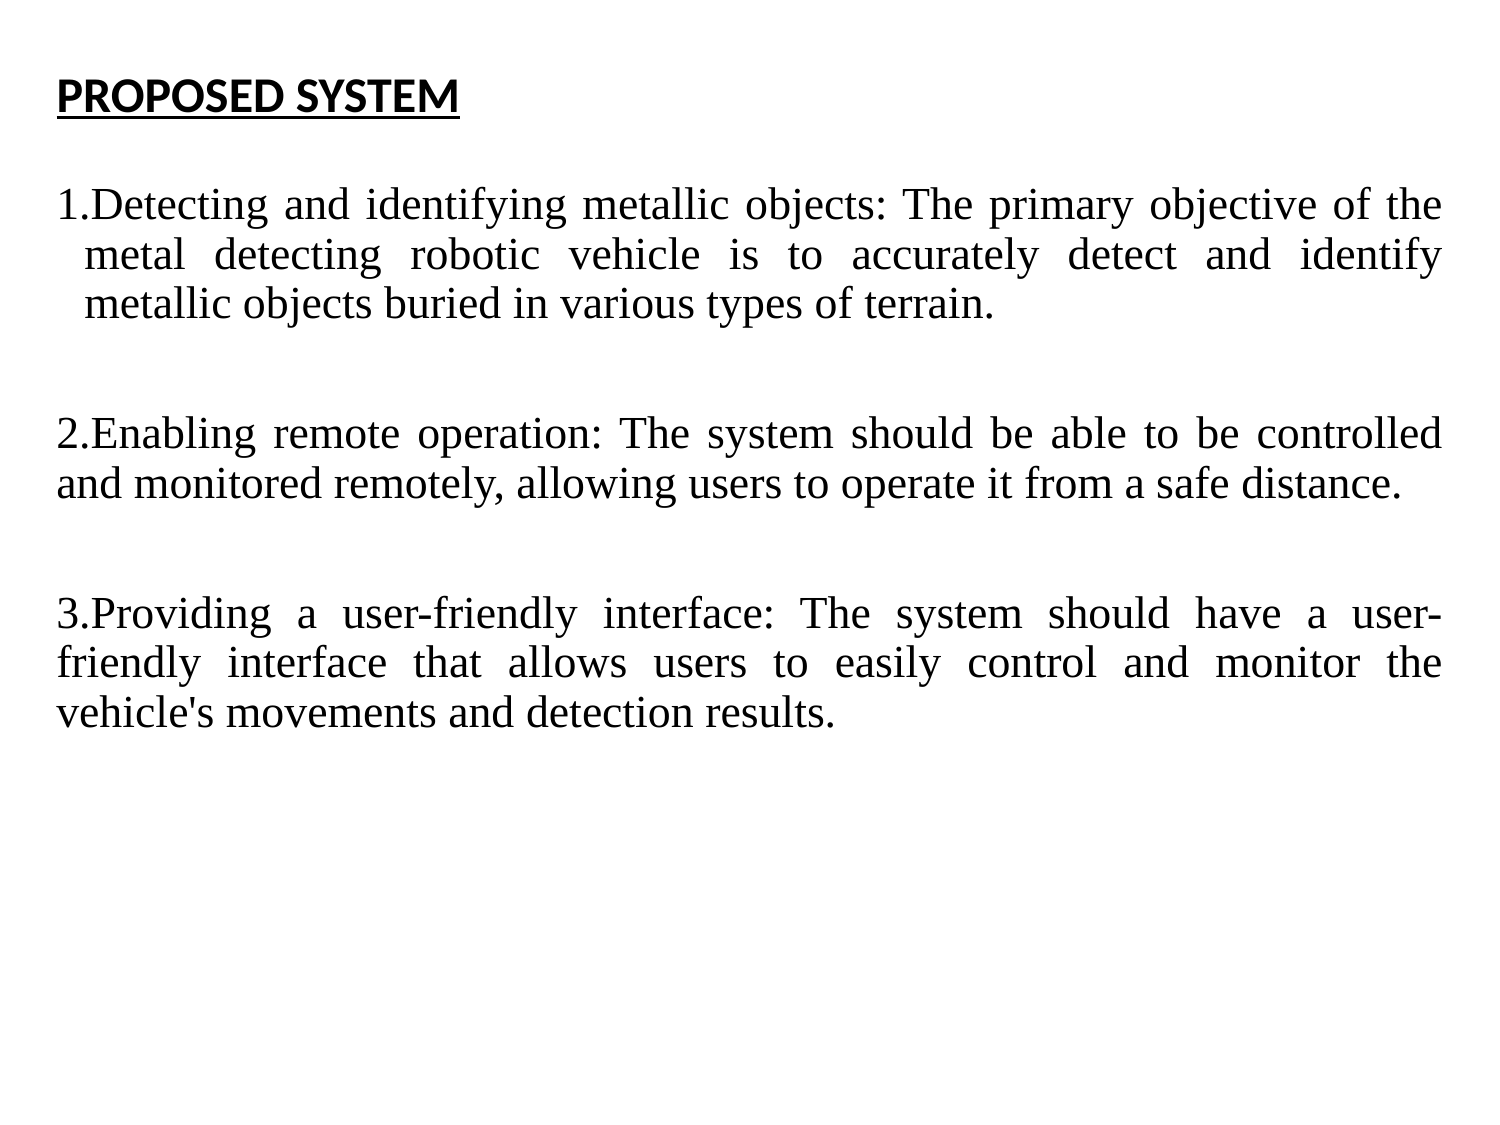

PROPOSED SYSTEM
Detecting and identifying metallic objects: The primary objective of the metal detecting robotic vehicle is to accurately detect and identify metallic objects buried in various types of terrain.

2.Enabling remote operation: The system should be able to be controlled and monitored remotely, allowing users to operate it from a safe distance.

3.Providing a user-friendly interface: The system should have a user-friendly interface that allows users to easily control and monitor the vehicle's movements and detection results.